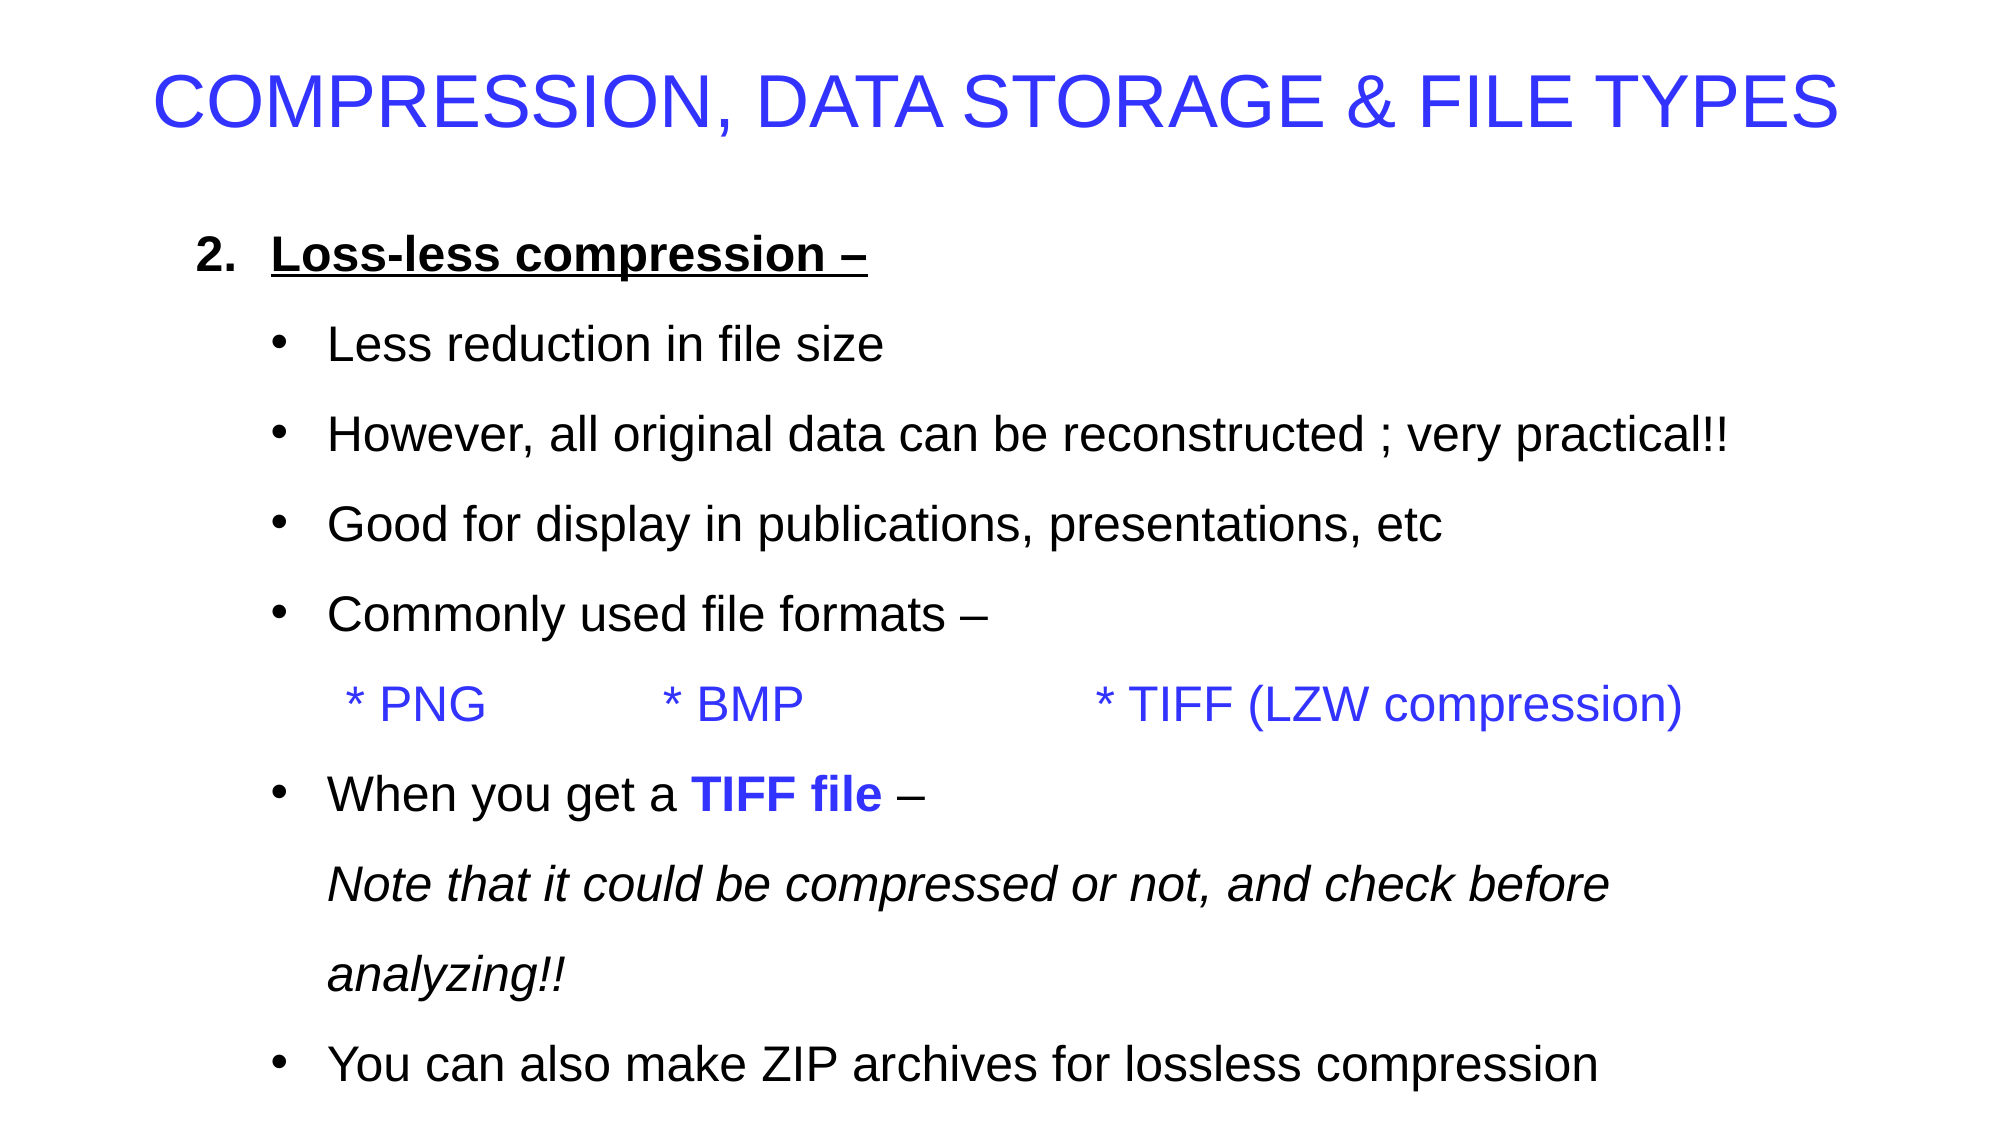

COMPRESSION, DATA STORAGE & FILE TYPES
Loss-less compression –
Less reduction in file size
However, all original data can be reconstructed ; very practical!!
Good for display in publications, presentations, etc
Commonly used file formats –
* PNG	            * BMP		* TIFF (LZW compression)
When you get a TIFF file –
Note that it could be compressed or not, and check before analyzing!!
You can also make ZIP archives for lossless compression